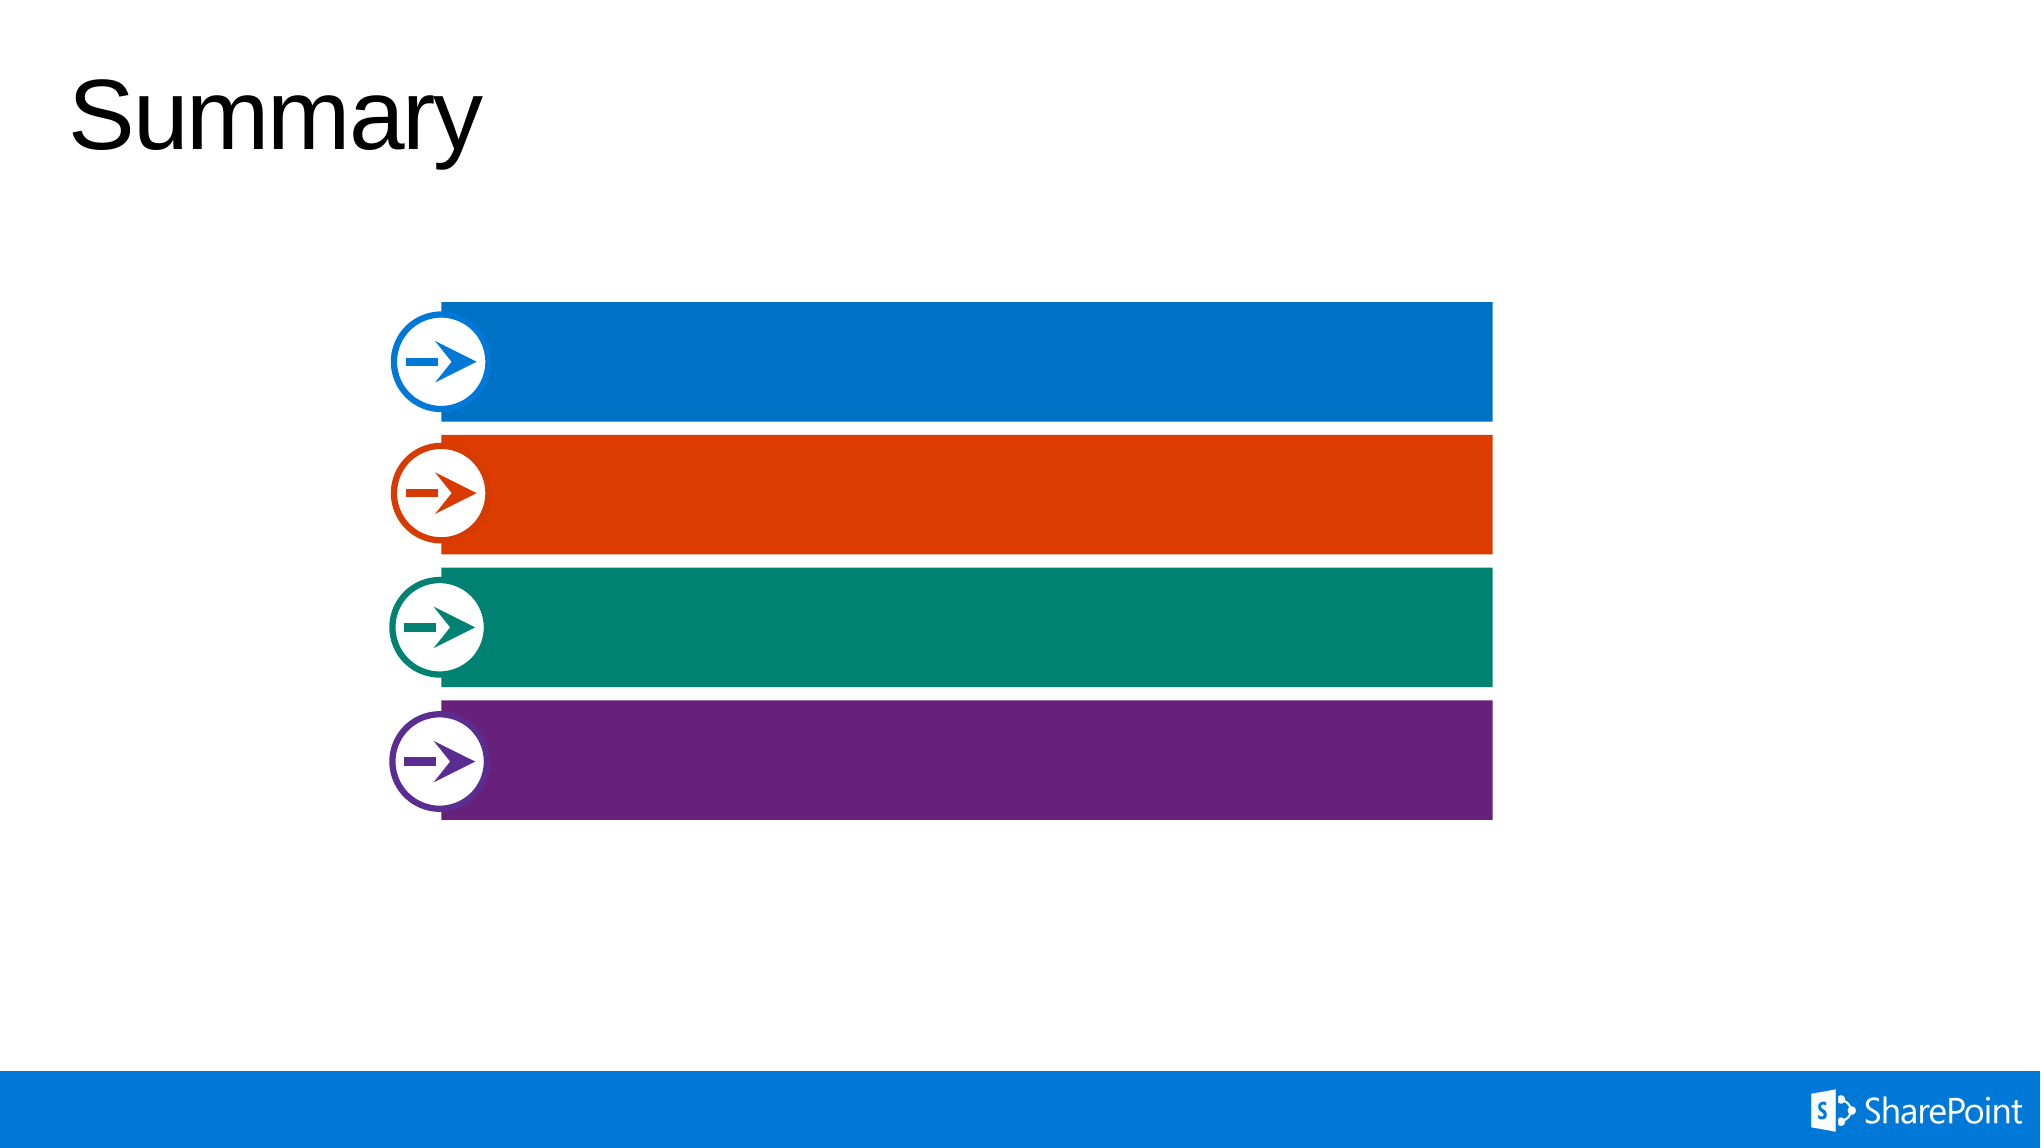

# Summary
Digest

List Item Entity Type Names

Read, Create, Update, and Delete list items

Q&A